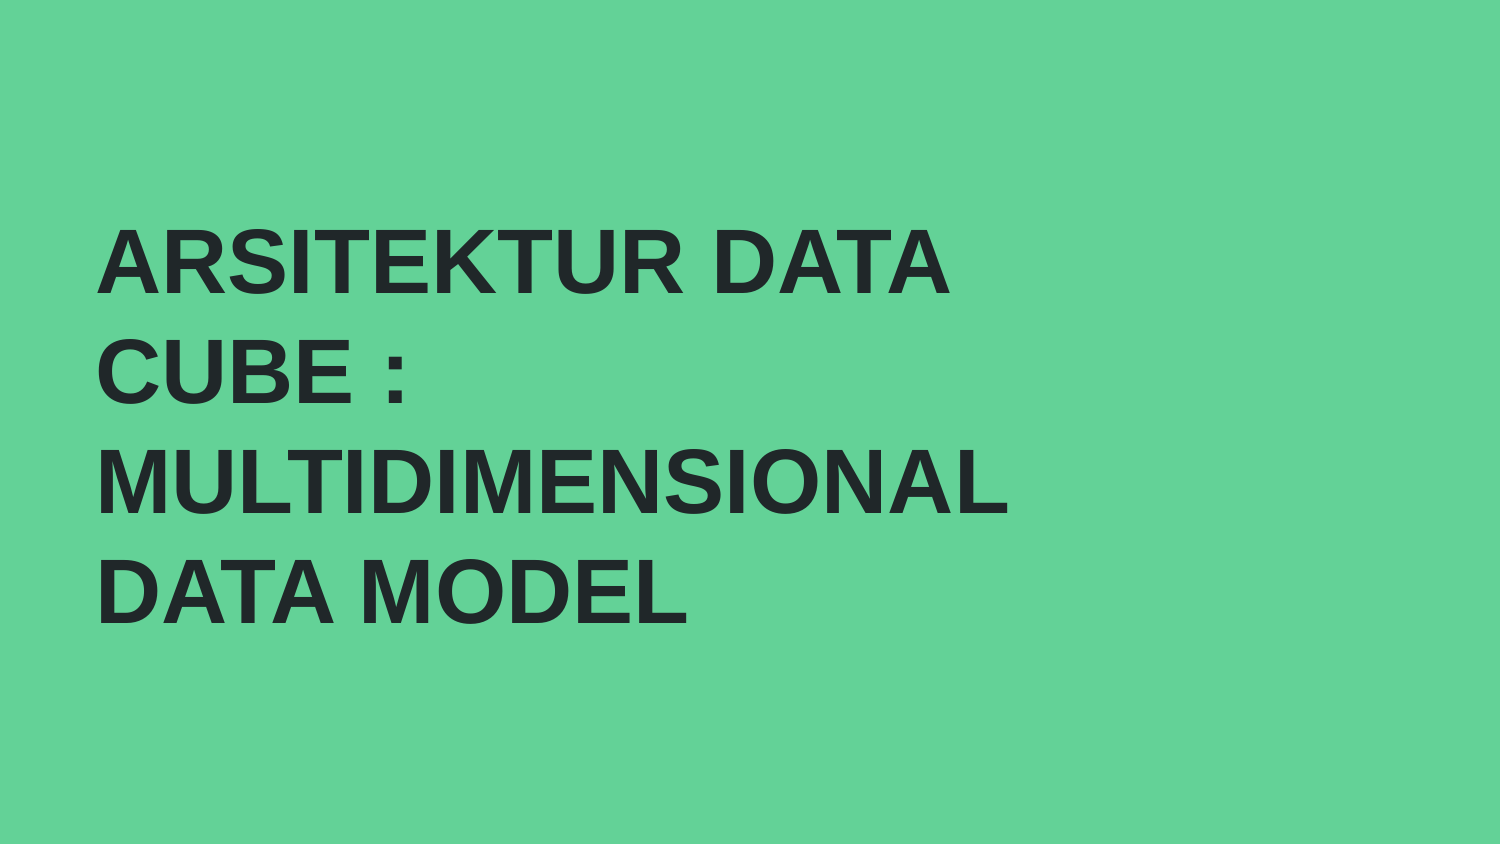

# ARSITEKTUR DATA CUBE : MULTIDIMENSIONAL DATA MODEL